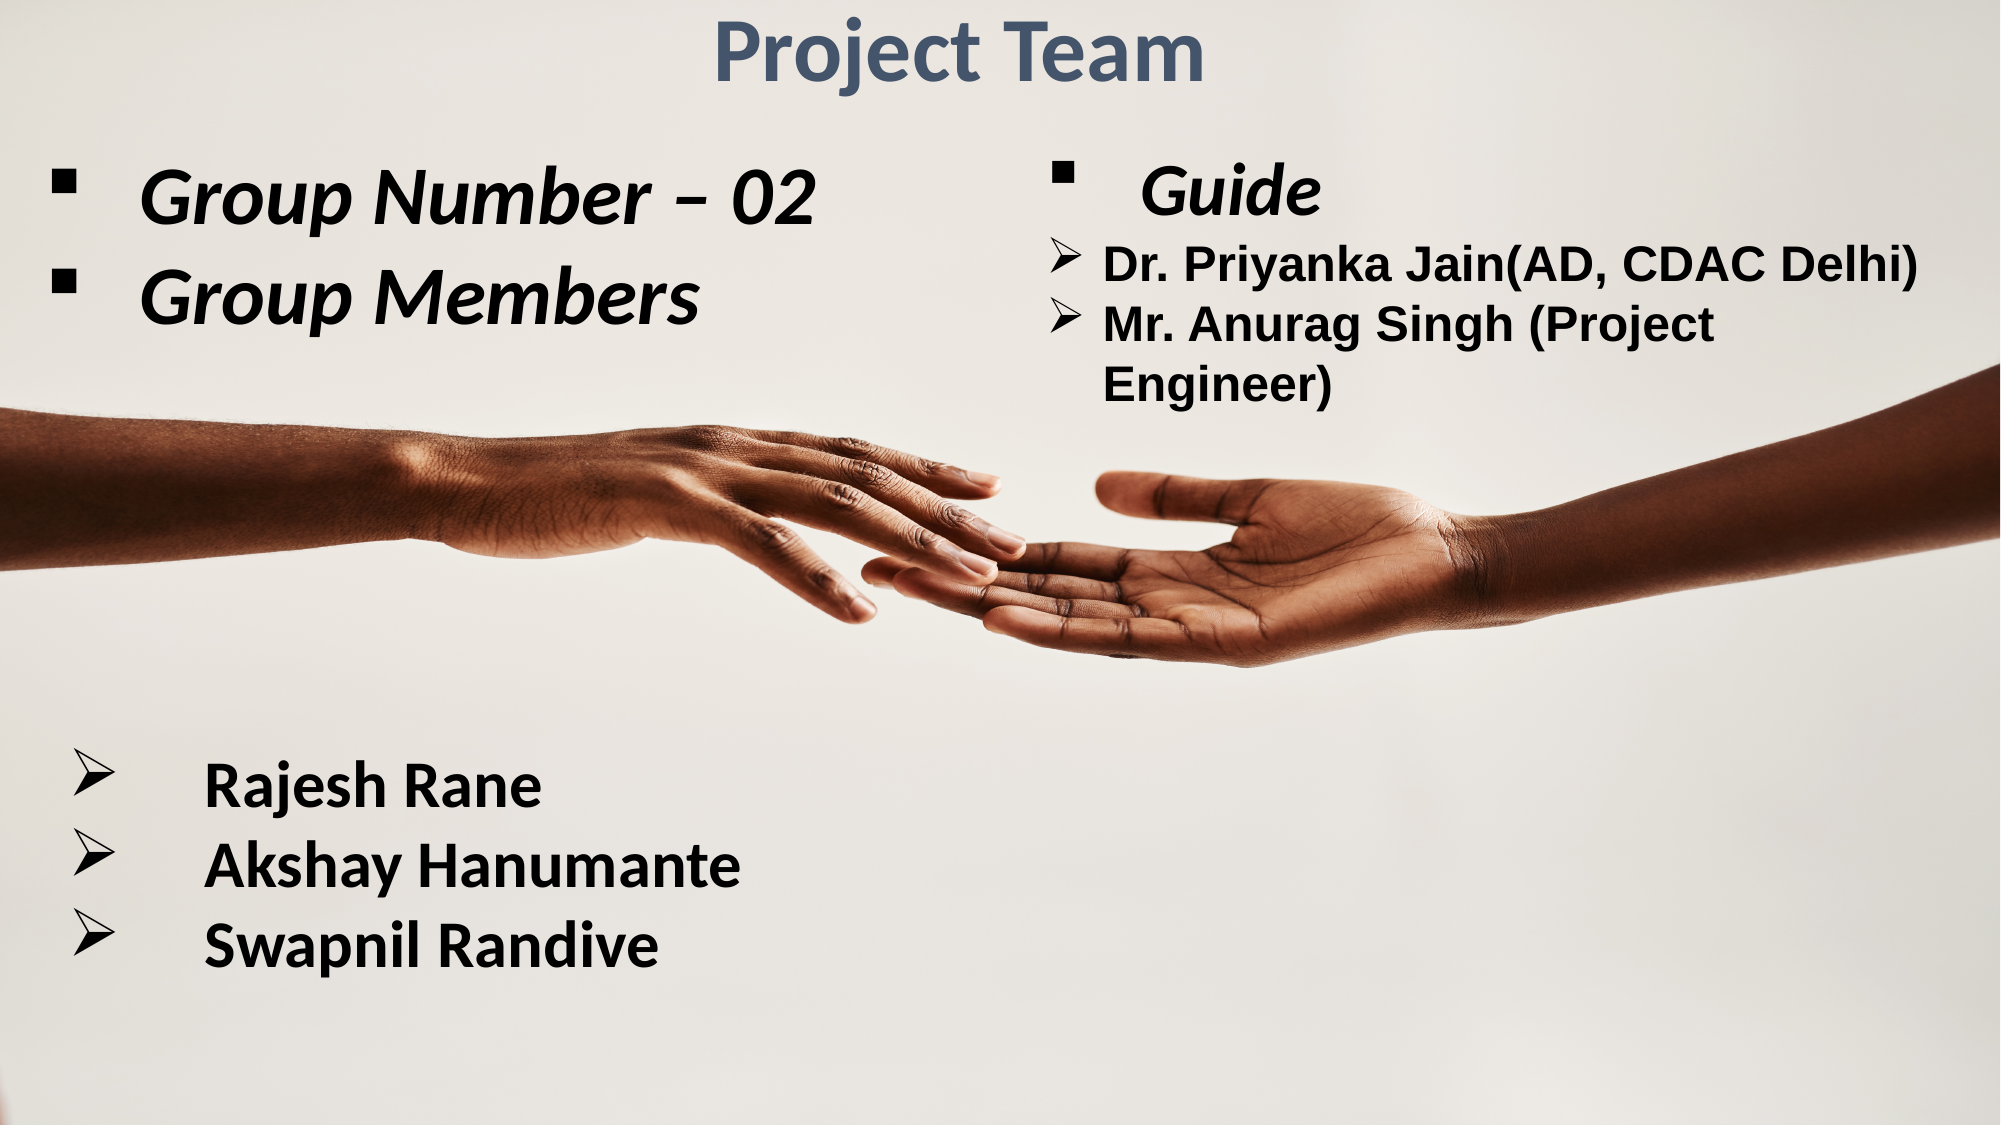

Project Team

Guide
Dr. Priyanka Jain(AD, CDAC Delhi)
Mr. Anurag Singh (Project Engineer)

Group Number – 02
Group Members
 Rajesh Rane
 Akshay Hanumante
 Swapnil Randive